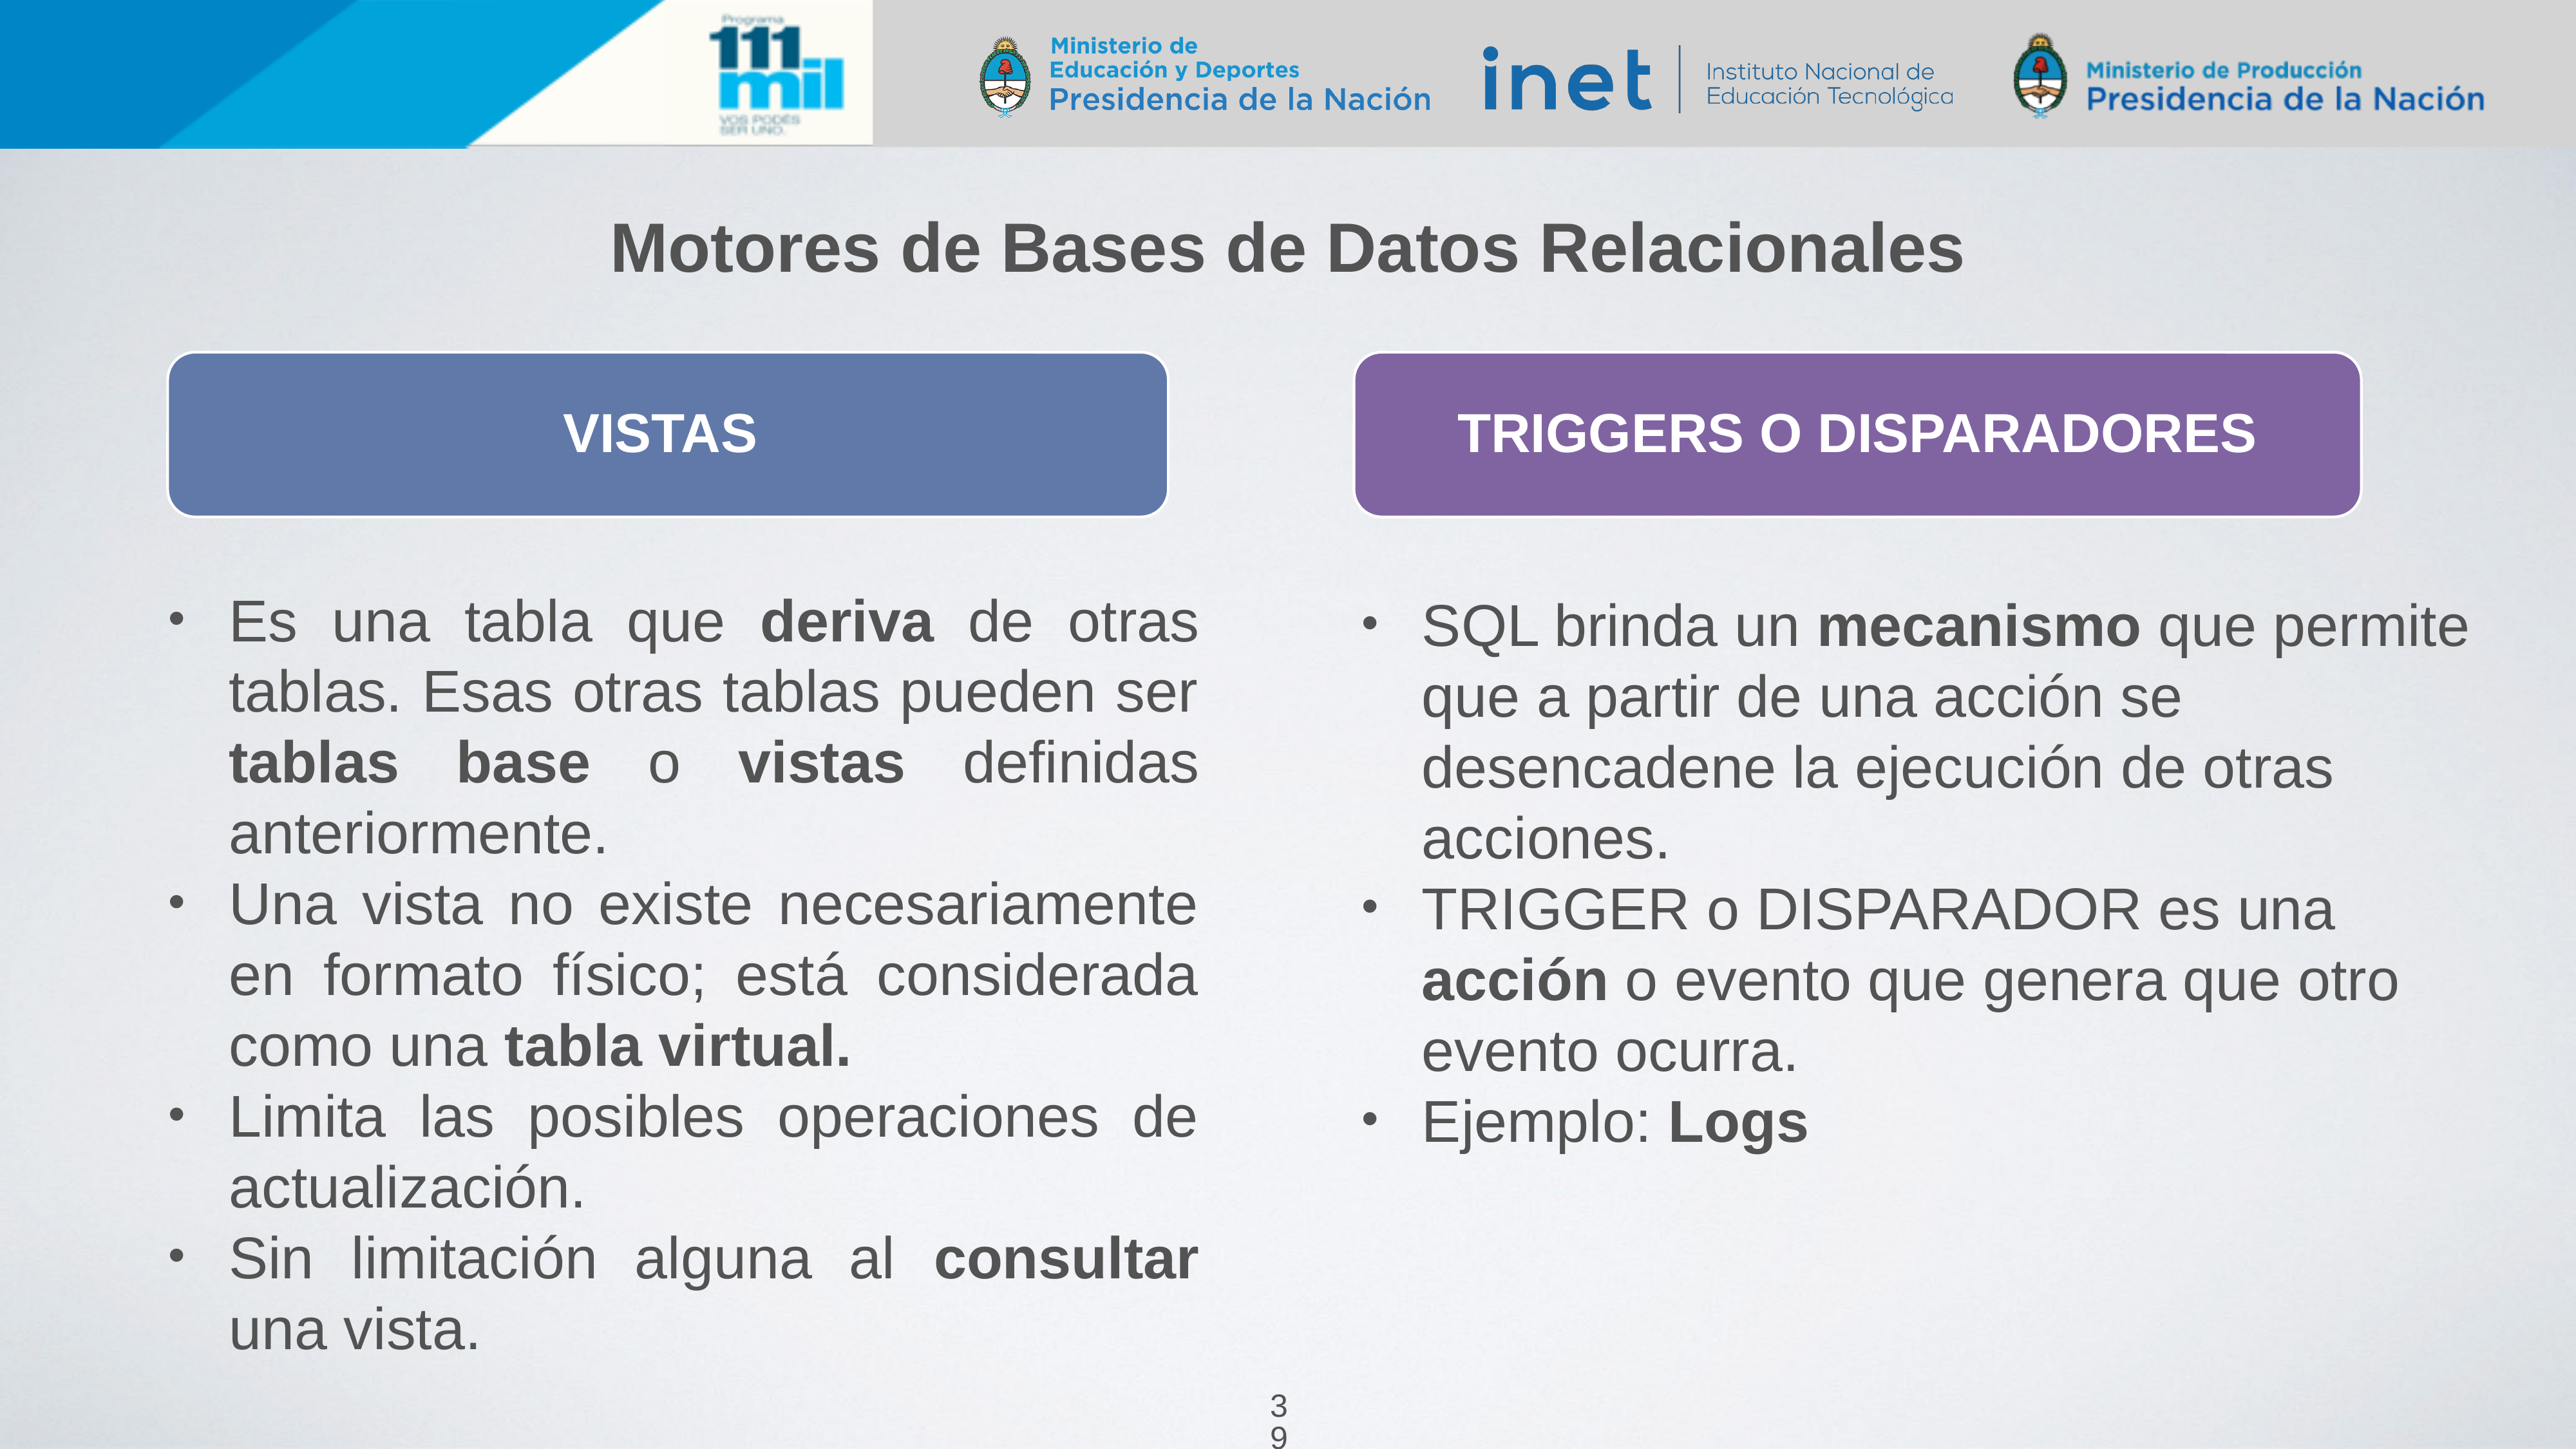

Motores de Bases de Datos Relacionales

VISTAS

TRIGGERS O DISPARADORES
Es una tabla que deriva de otras tablas. Esas otras tablas pueden ser tablas base o vistas definidas anteriormente.
Una vista no existe necesariamente en formato físico; está considerada como una tabla virtual.
Limita las posibles operaciones de actualización.
Sin limitación alguna al consultar una vista.
SQL brinda un mecanismo que permite que a partir de una acción se desencadene la ejecución de otras acciones.
TRIGGER o DISPARADOR es una acción o evento que genera que otro evento ocurra.
Ejemplo: Logs
39